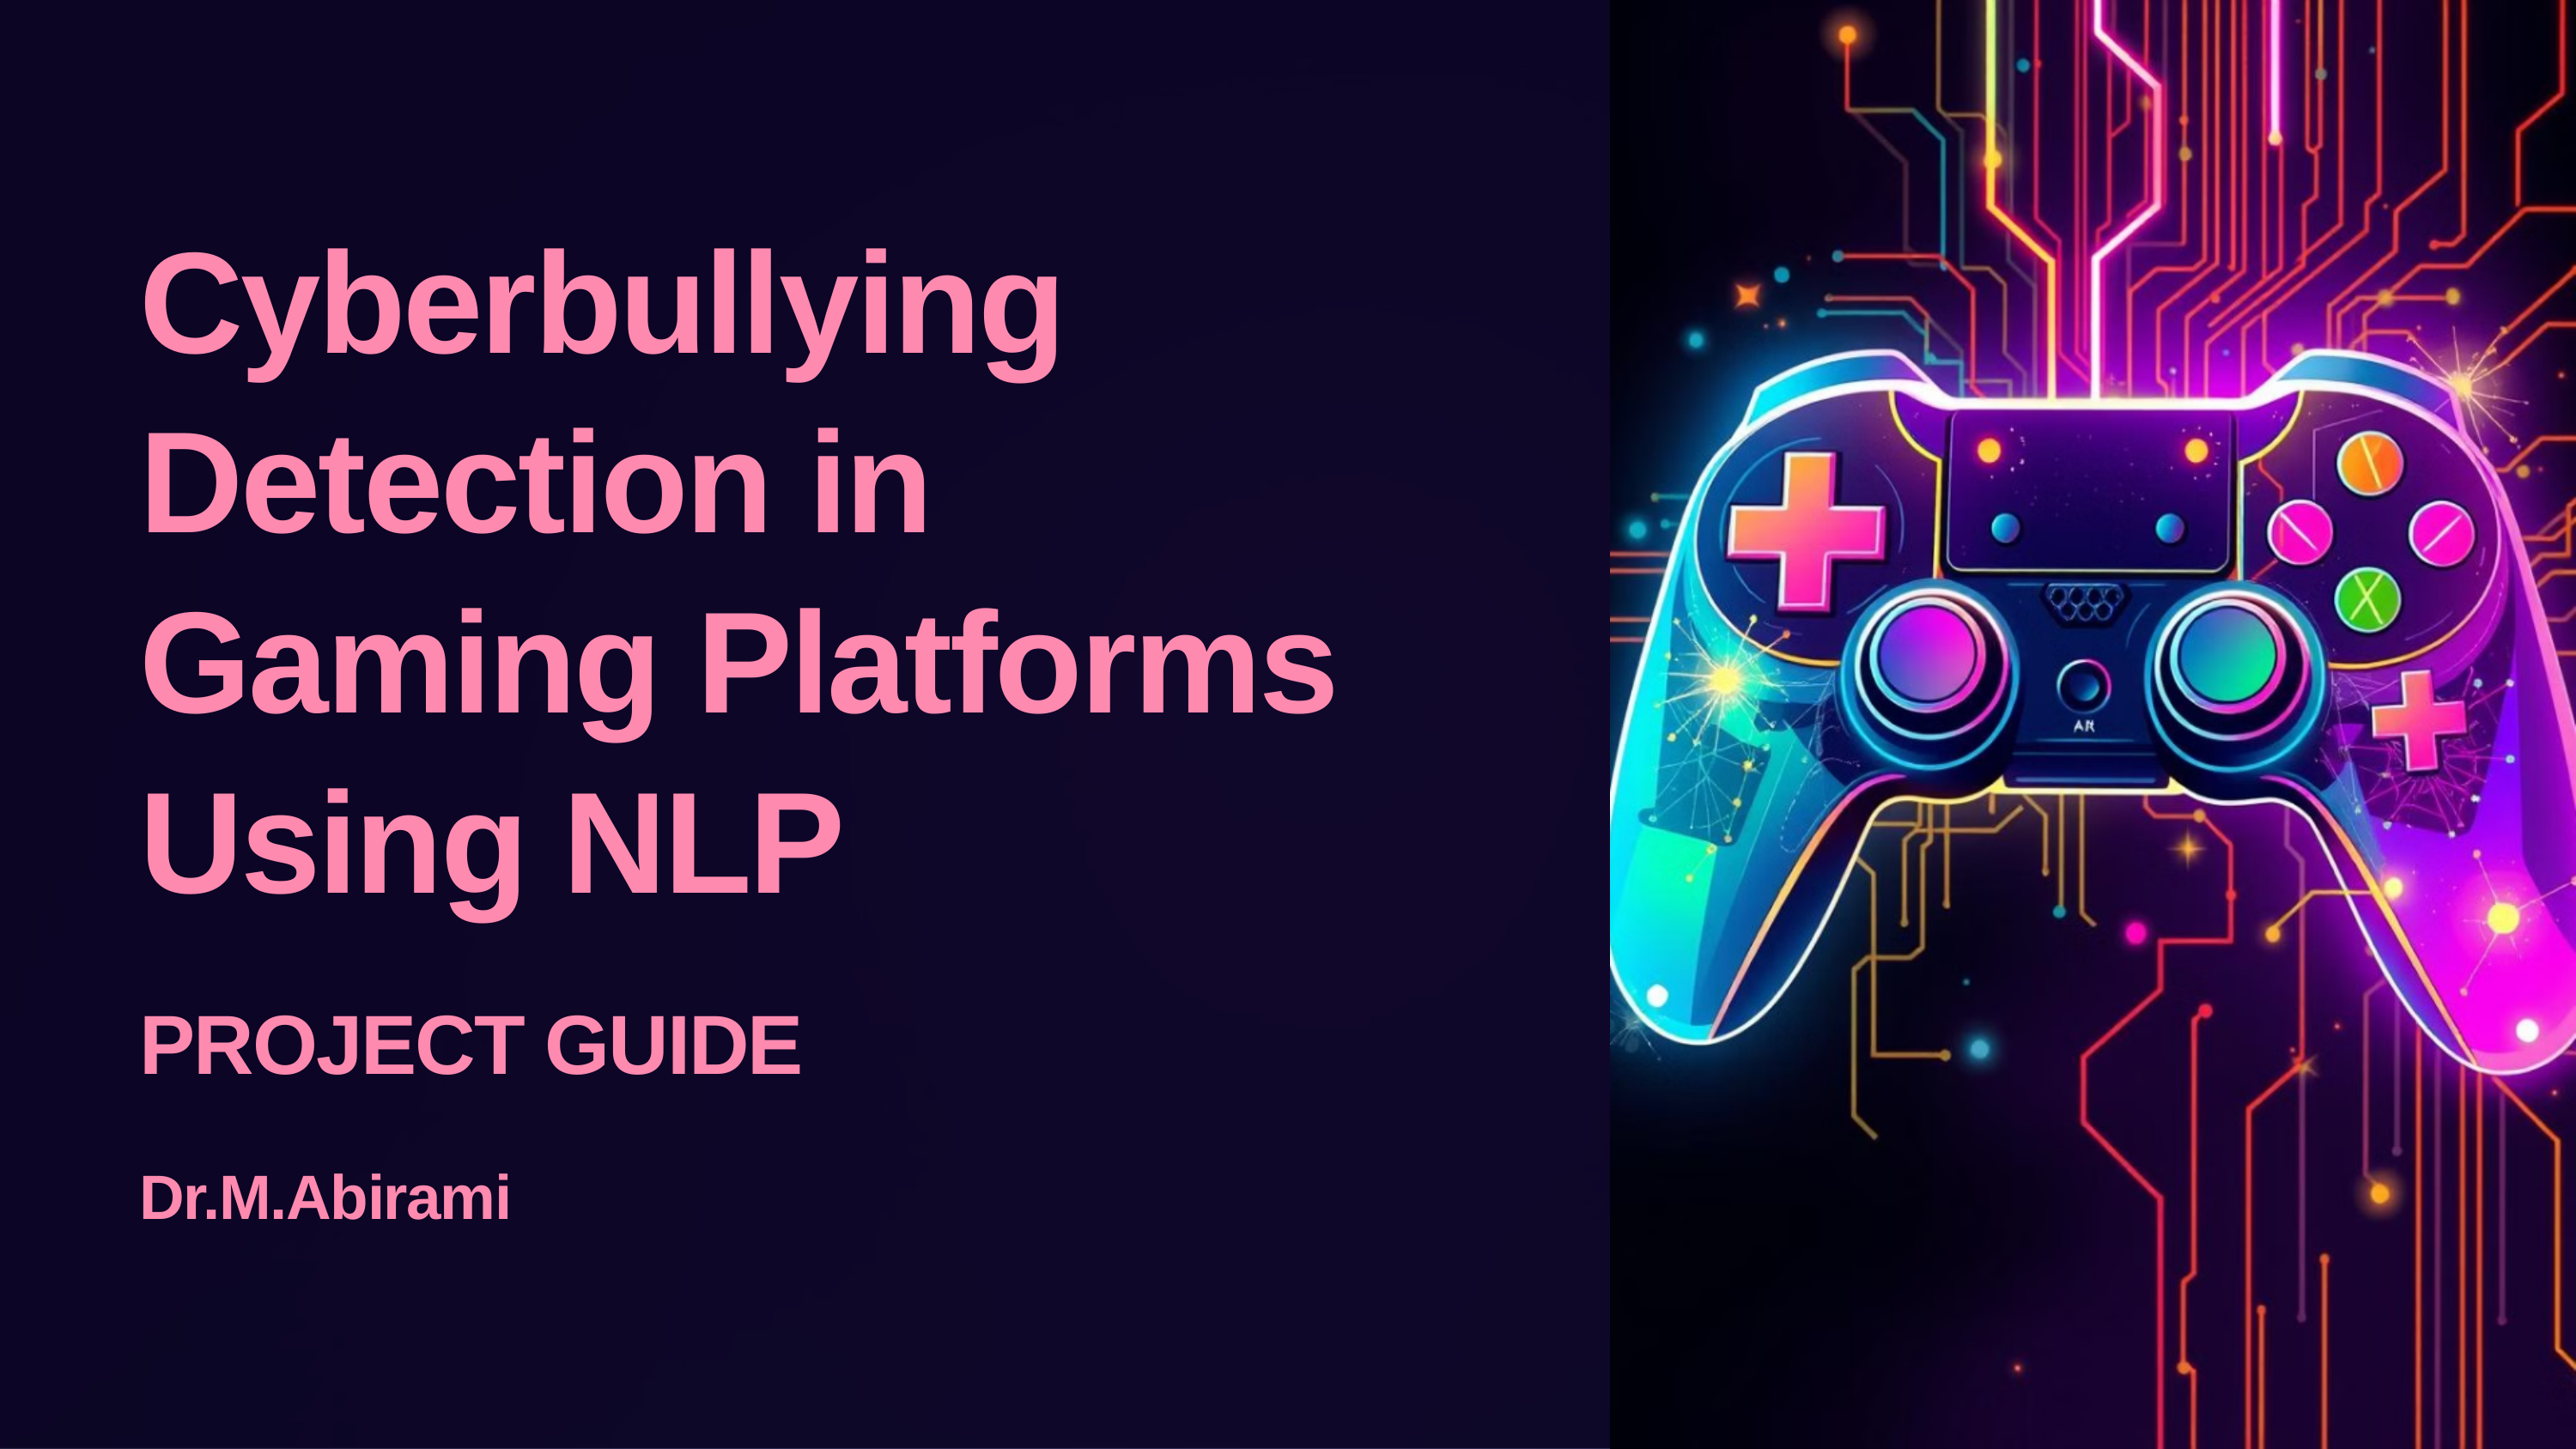

Cyberbullying Detection in Gaming Platforms Using NLP
PROJECT GUIDE
Dr.M.Abirami